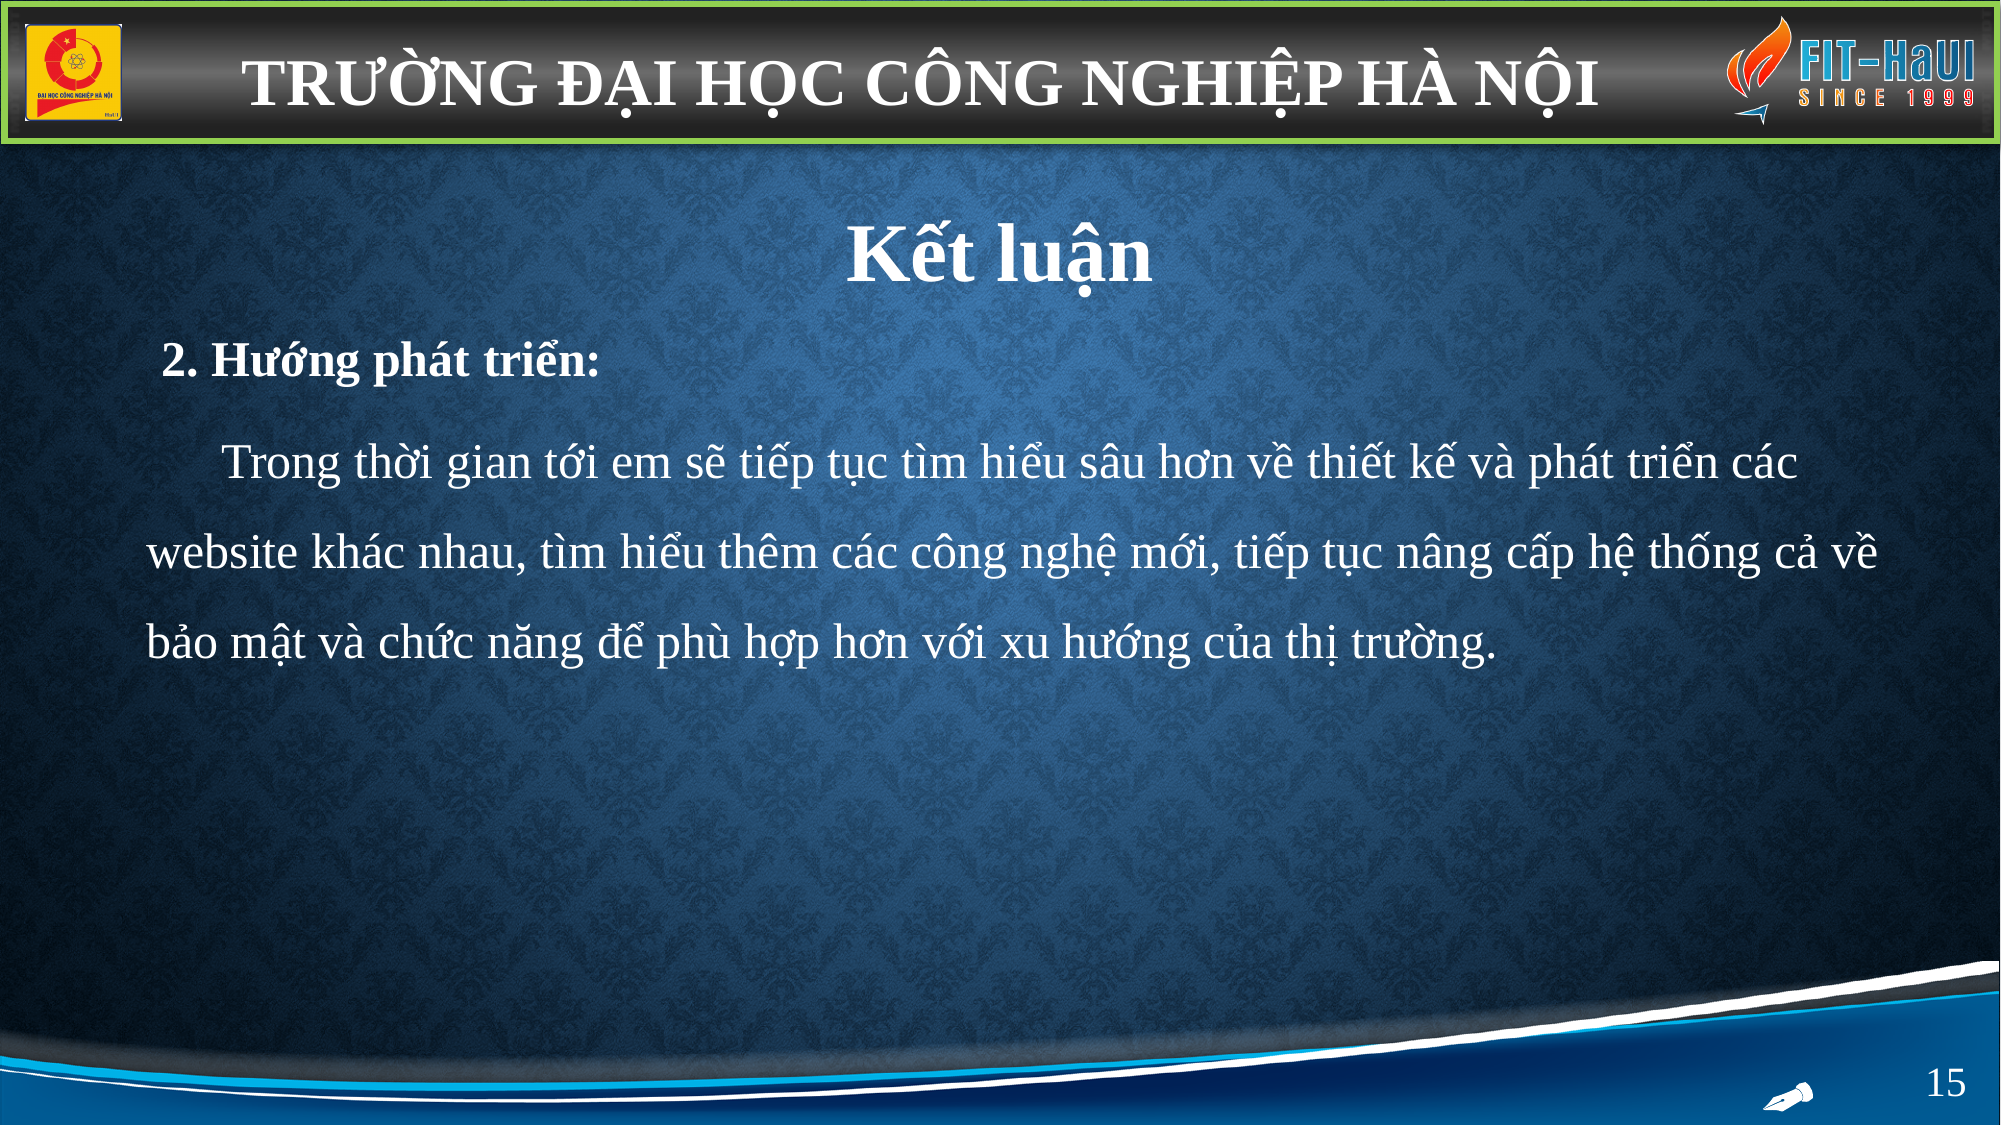

TRƯỜNG ĐẠI HỌC CÔNG NGHIỆP HÀ NỘI

Kết luận
2. Hướng phát triển:

Trong thời gian tới em sẽ tiếp tục tìm hiểu sâu hơn về thiết kế và phát triển các website khác nhau, tìm hiểu thêm các công nghệ mới, tiếp tục nâng cấp hệ thống cả về bảo mật và chức năng để phù hợp hơn với xu hướng của thị trường.
15